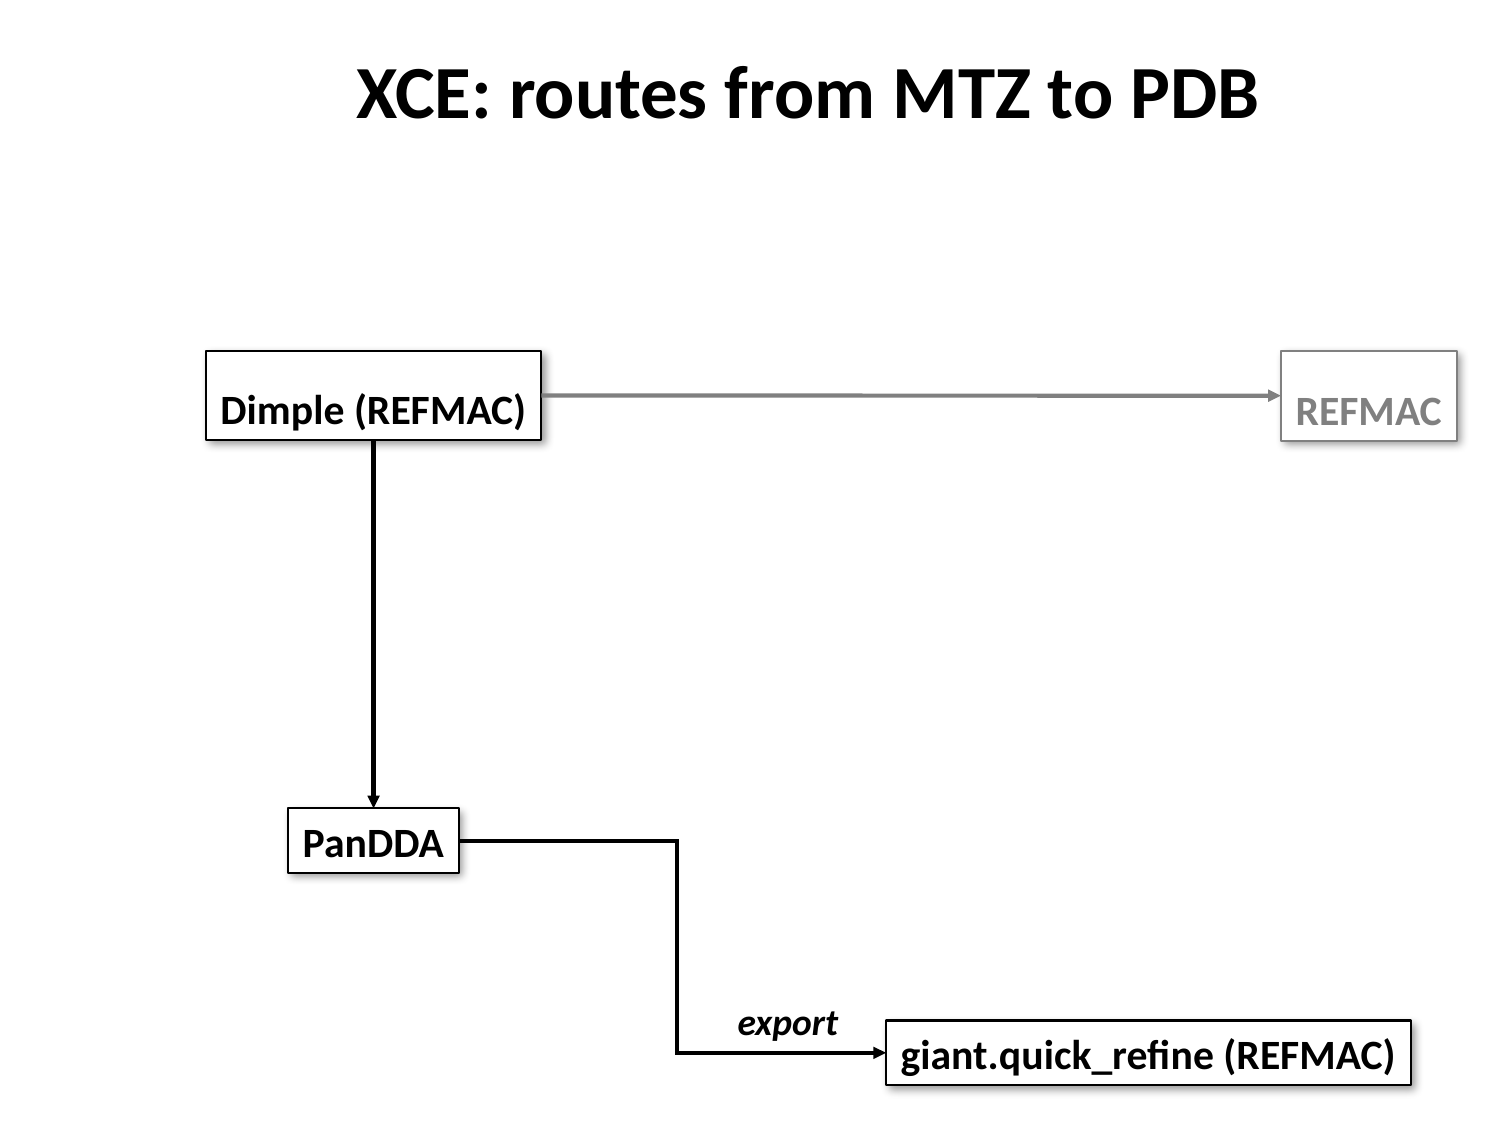

XCE: routes from MTZ to PDB
Dimple (REFMAC)
REFMAC
PanDDA
export
giant.quick_refine (REFMAC)